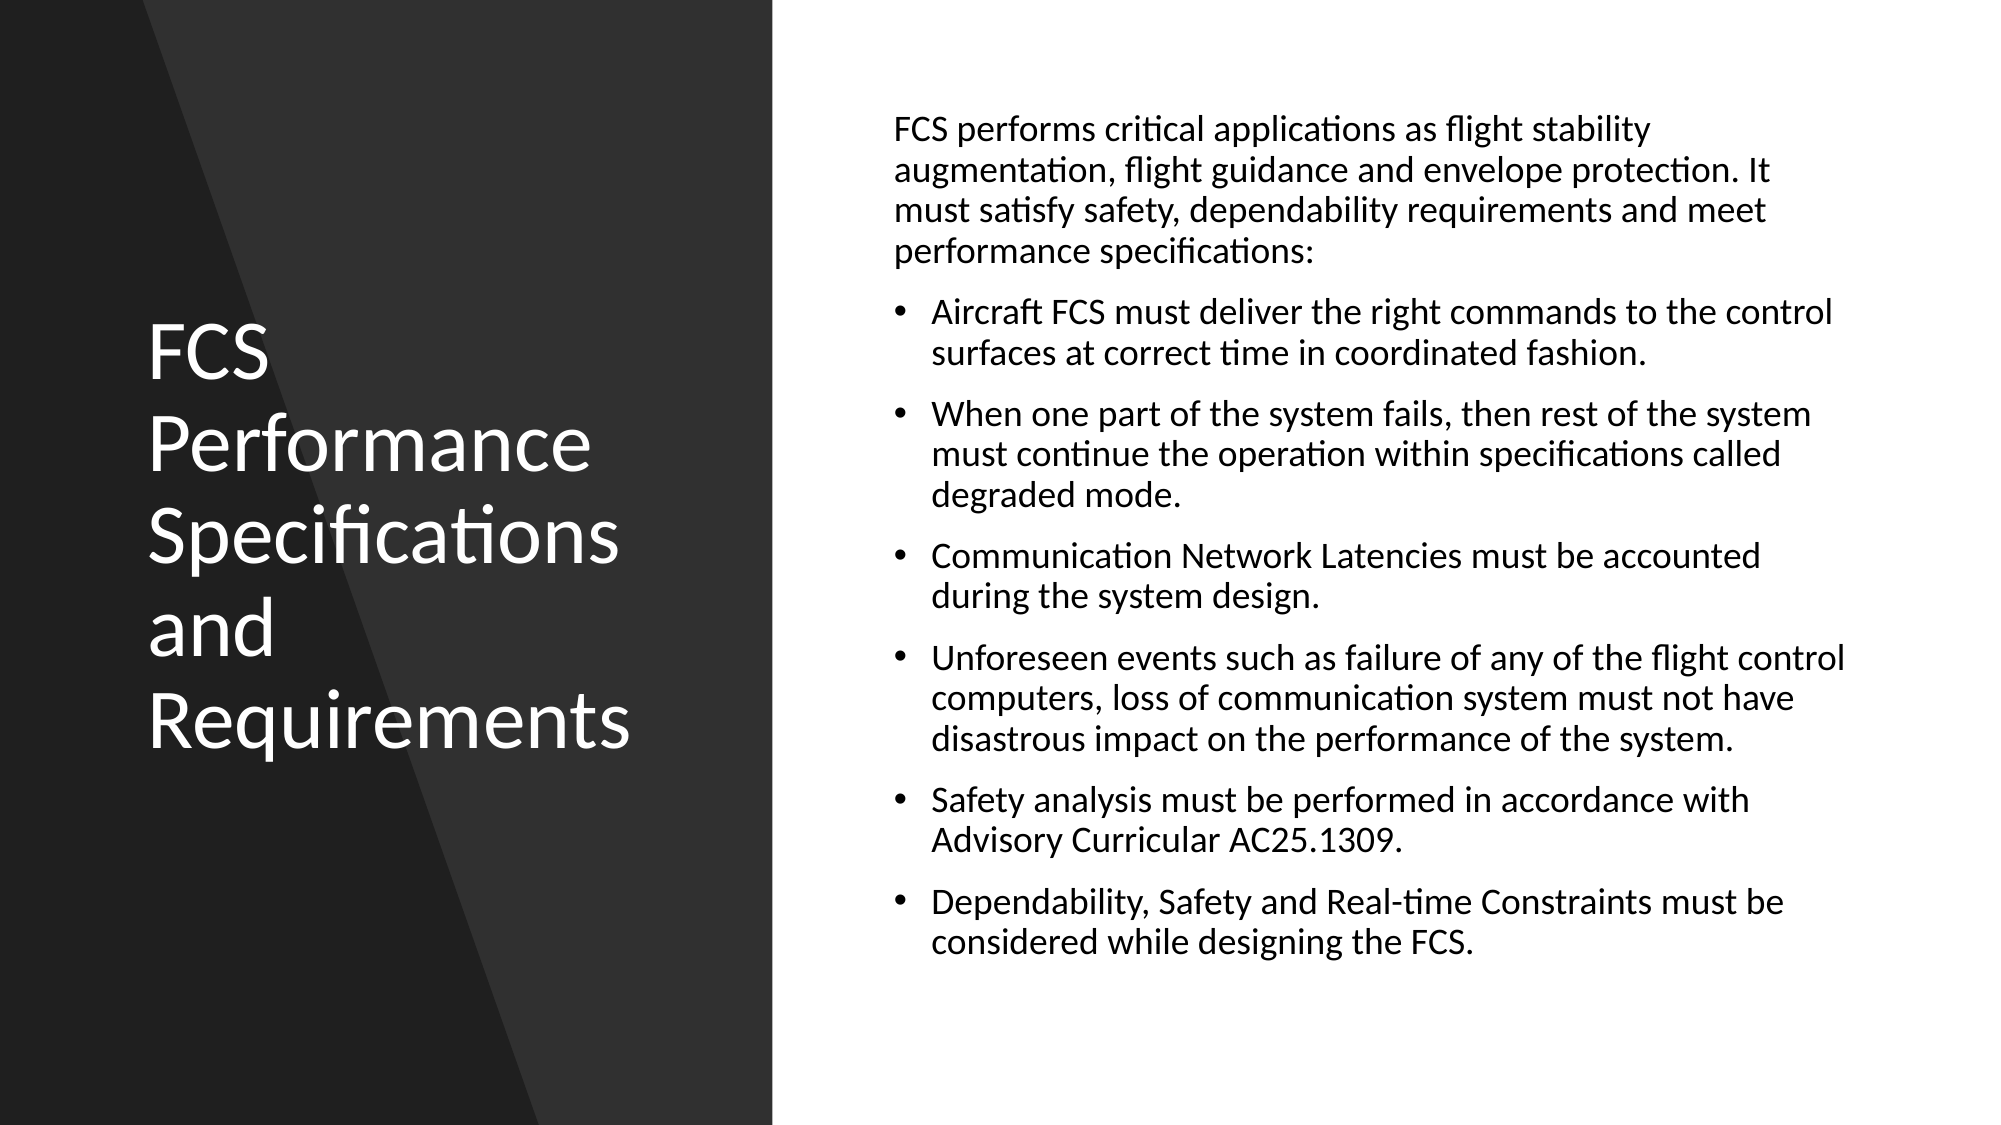

# FCS Performance Specifications and Requirements
FCS performs critical applications as flight stability augmentation, flight guidance and envelope protection. It must satisfy safety, dependability requirements and meet performance specifications:
Aircraft FCS must deliver the right commands to the control surfaces at correct time in coordinated fashion.
When one part of the system fails, then rest of the system must continue the operation within specifications called degraded mode.
Communication Network Latencies must be accounted during the system design.
Unforeseen events such as failure of any of the flight control computers, loss of communication system must not have disastrous impact on the performance of the system.
Safety analysis must be performed in accordance with Advisory Curricular AC25.1309.
Dependability, Safety and Real-time Constraints must be considered while designing the FCS.